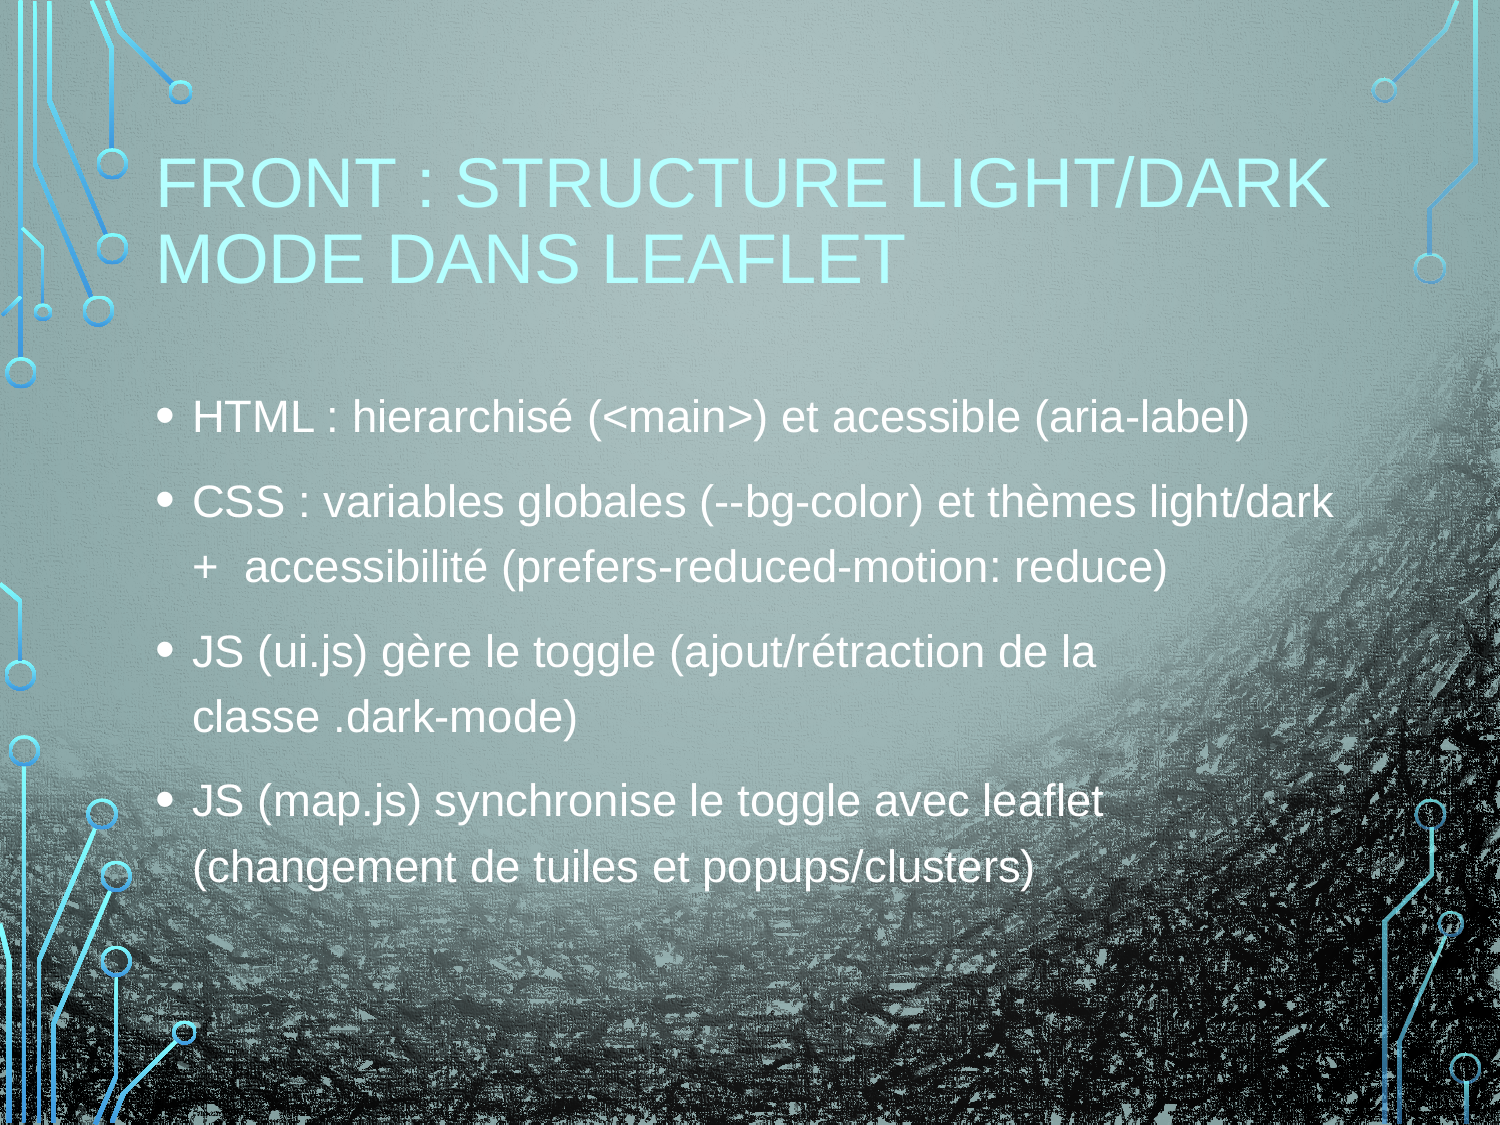

# Front : structure Light/dark mode dans leaflet
HTML : hierarchisé (<main>) et acessible (aria-label)
CSS : variables globales (--bg-color) et thèmes light/dark +  accessibilité (prefers-reduced-motion: reduce)
JS (ui.js) gère le toggle (ajout/rétraction de la classe .dark-mode)
JS (map.js) synchronise le toggle avec leaflet (changement de tuiles et popups/clusters)